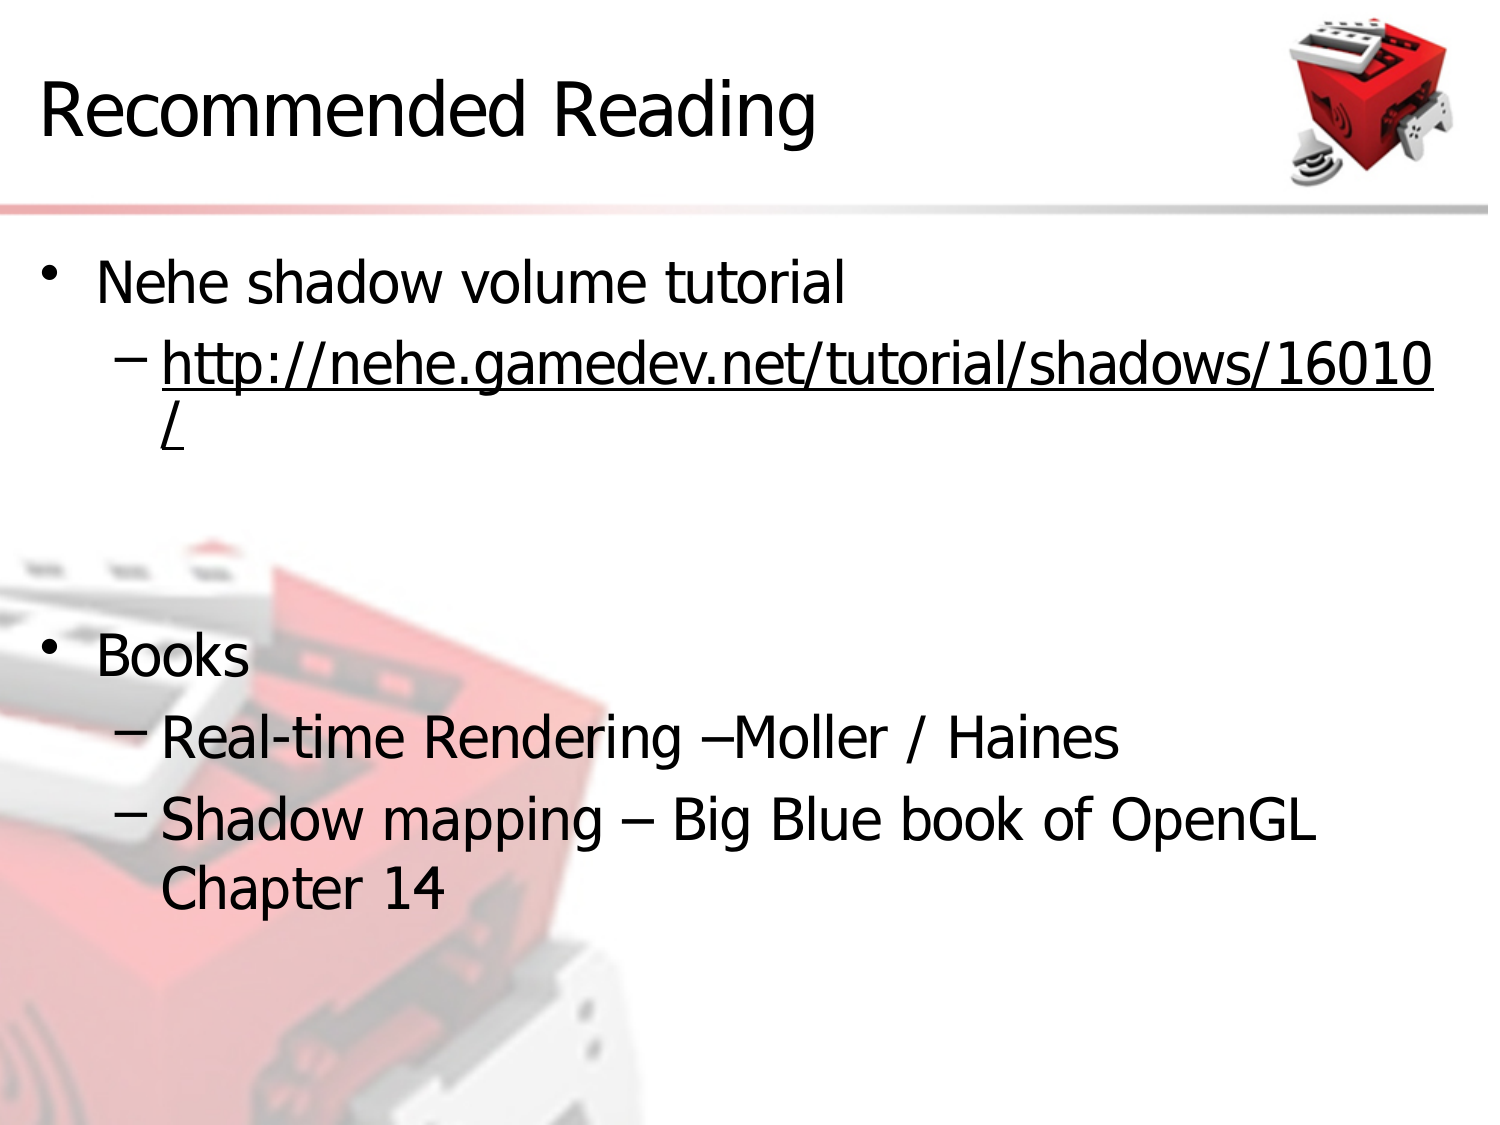

# Recommended Reading
Nehe shadow volume tutorial
http://nehe.gamedev.net/tutorial/shadows/16010/

Books
Real-time Rendering –Moller / Haines
Shadow mapping – Big Blue book of OpenGL Chapter 14